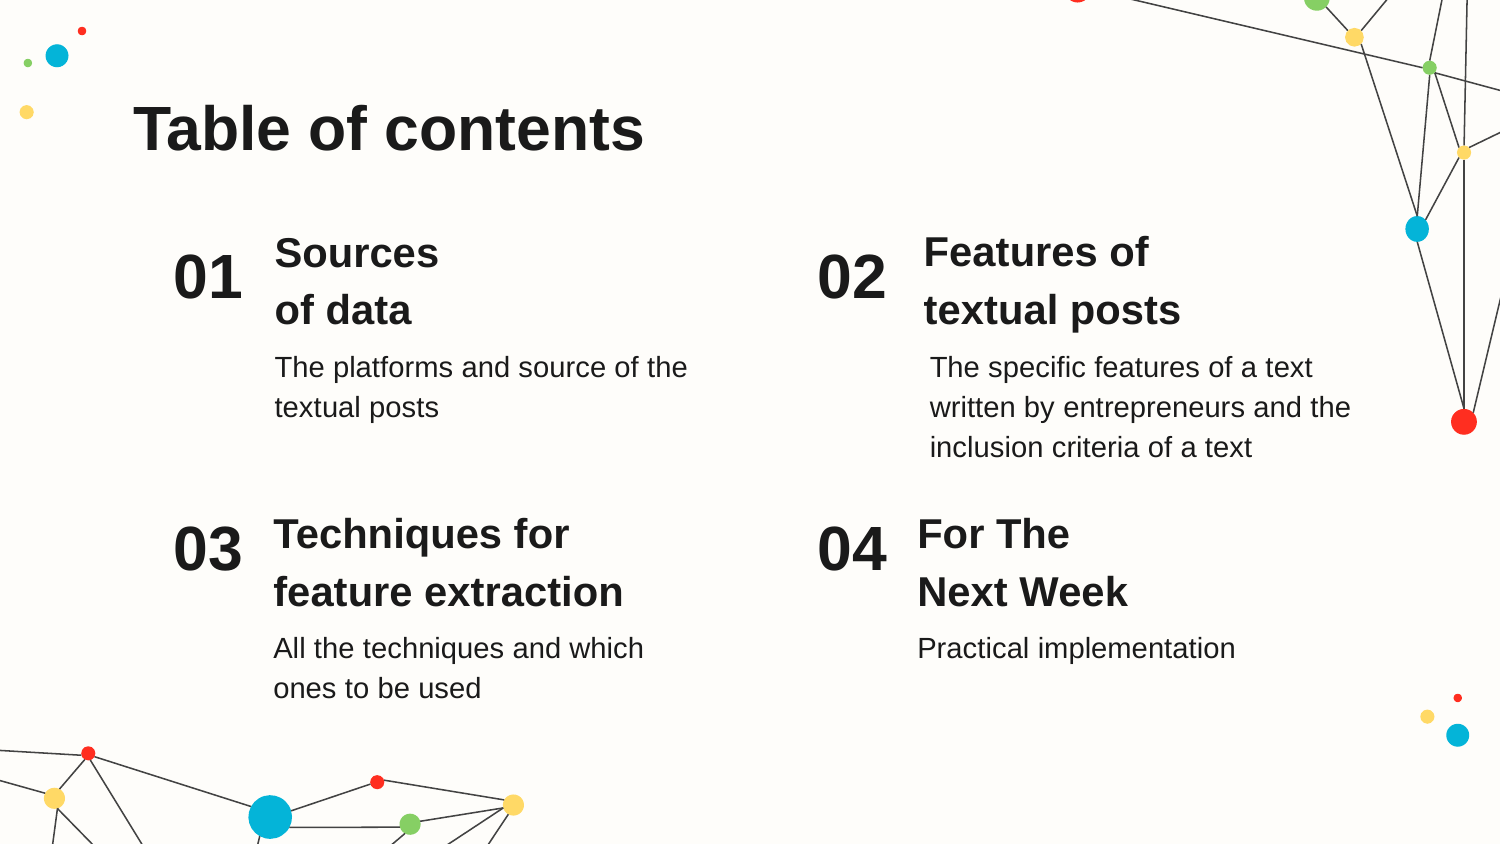

# Table of contents
Features of
textual posts
Sources
of data
01
02
The platforms and source of the textual posts
The specific features of a text written by entrepreneurs and the inclusion criteria of a text
03
04
Techniques for
feature extraction
For The
Next Week
All the techniques and which ones to be used
Practical implementation